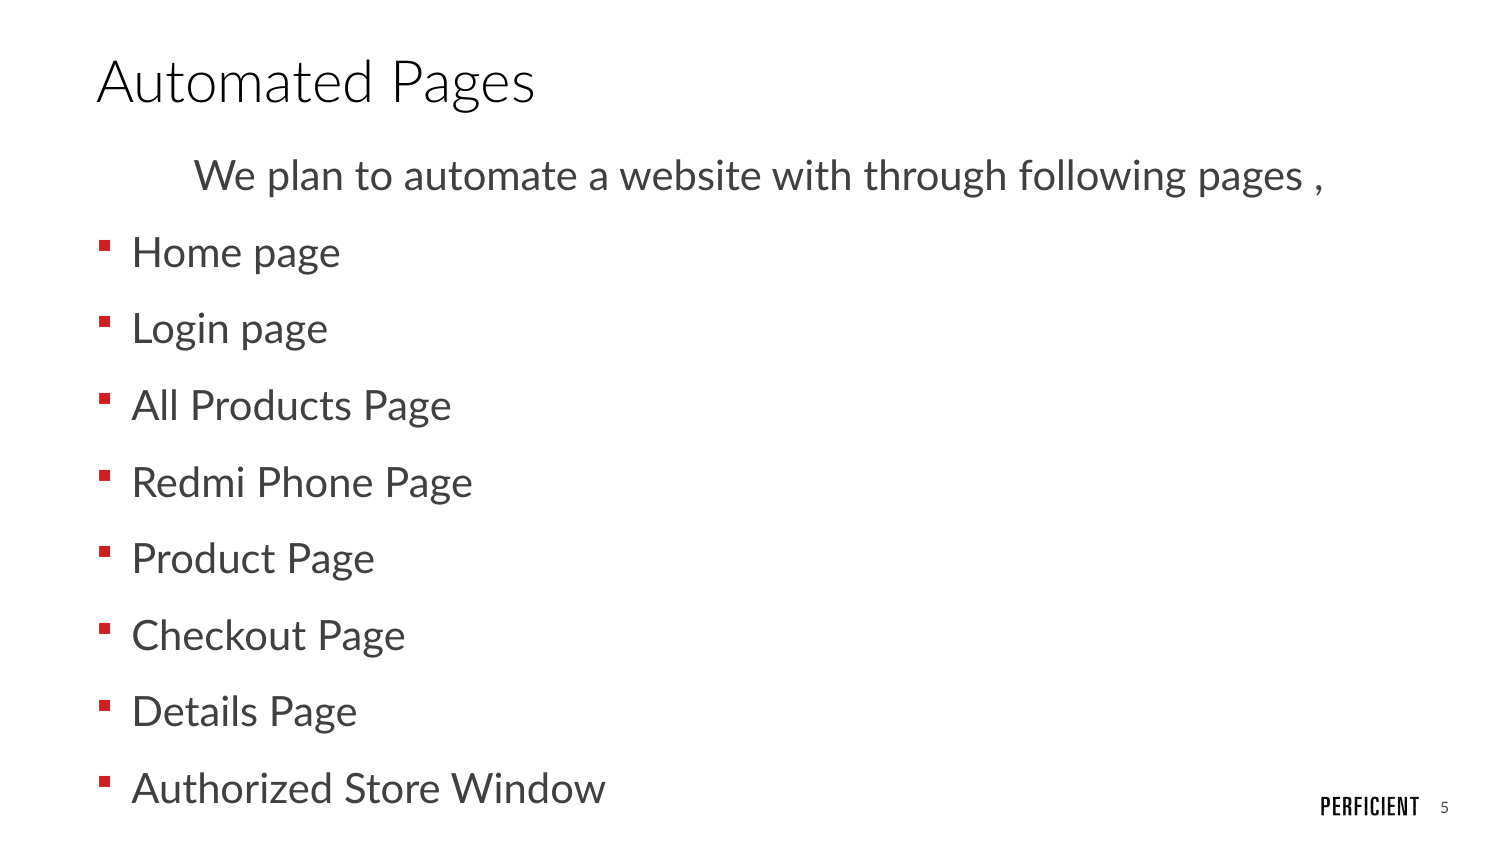

# Automated Pages
              We plan to automate a website with through following pages ,
Home page
Login page
All Products Page
Redmi Phone Page
Product Page
Checkout Page
Details Page
Authorized Store Window